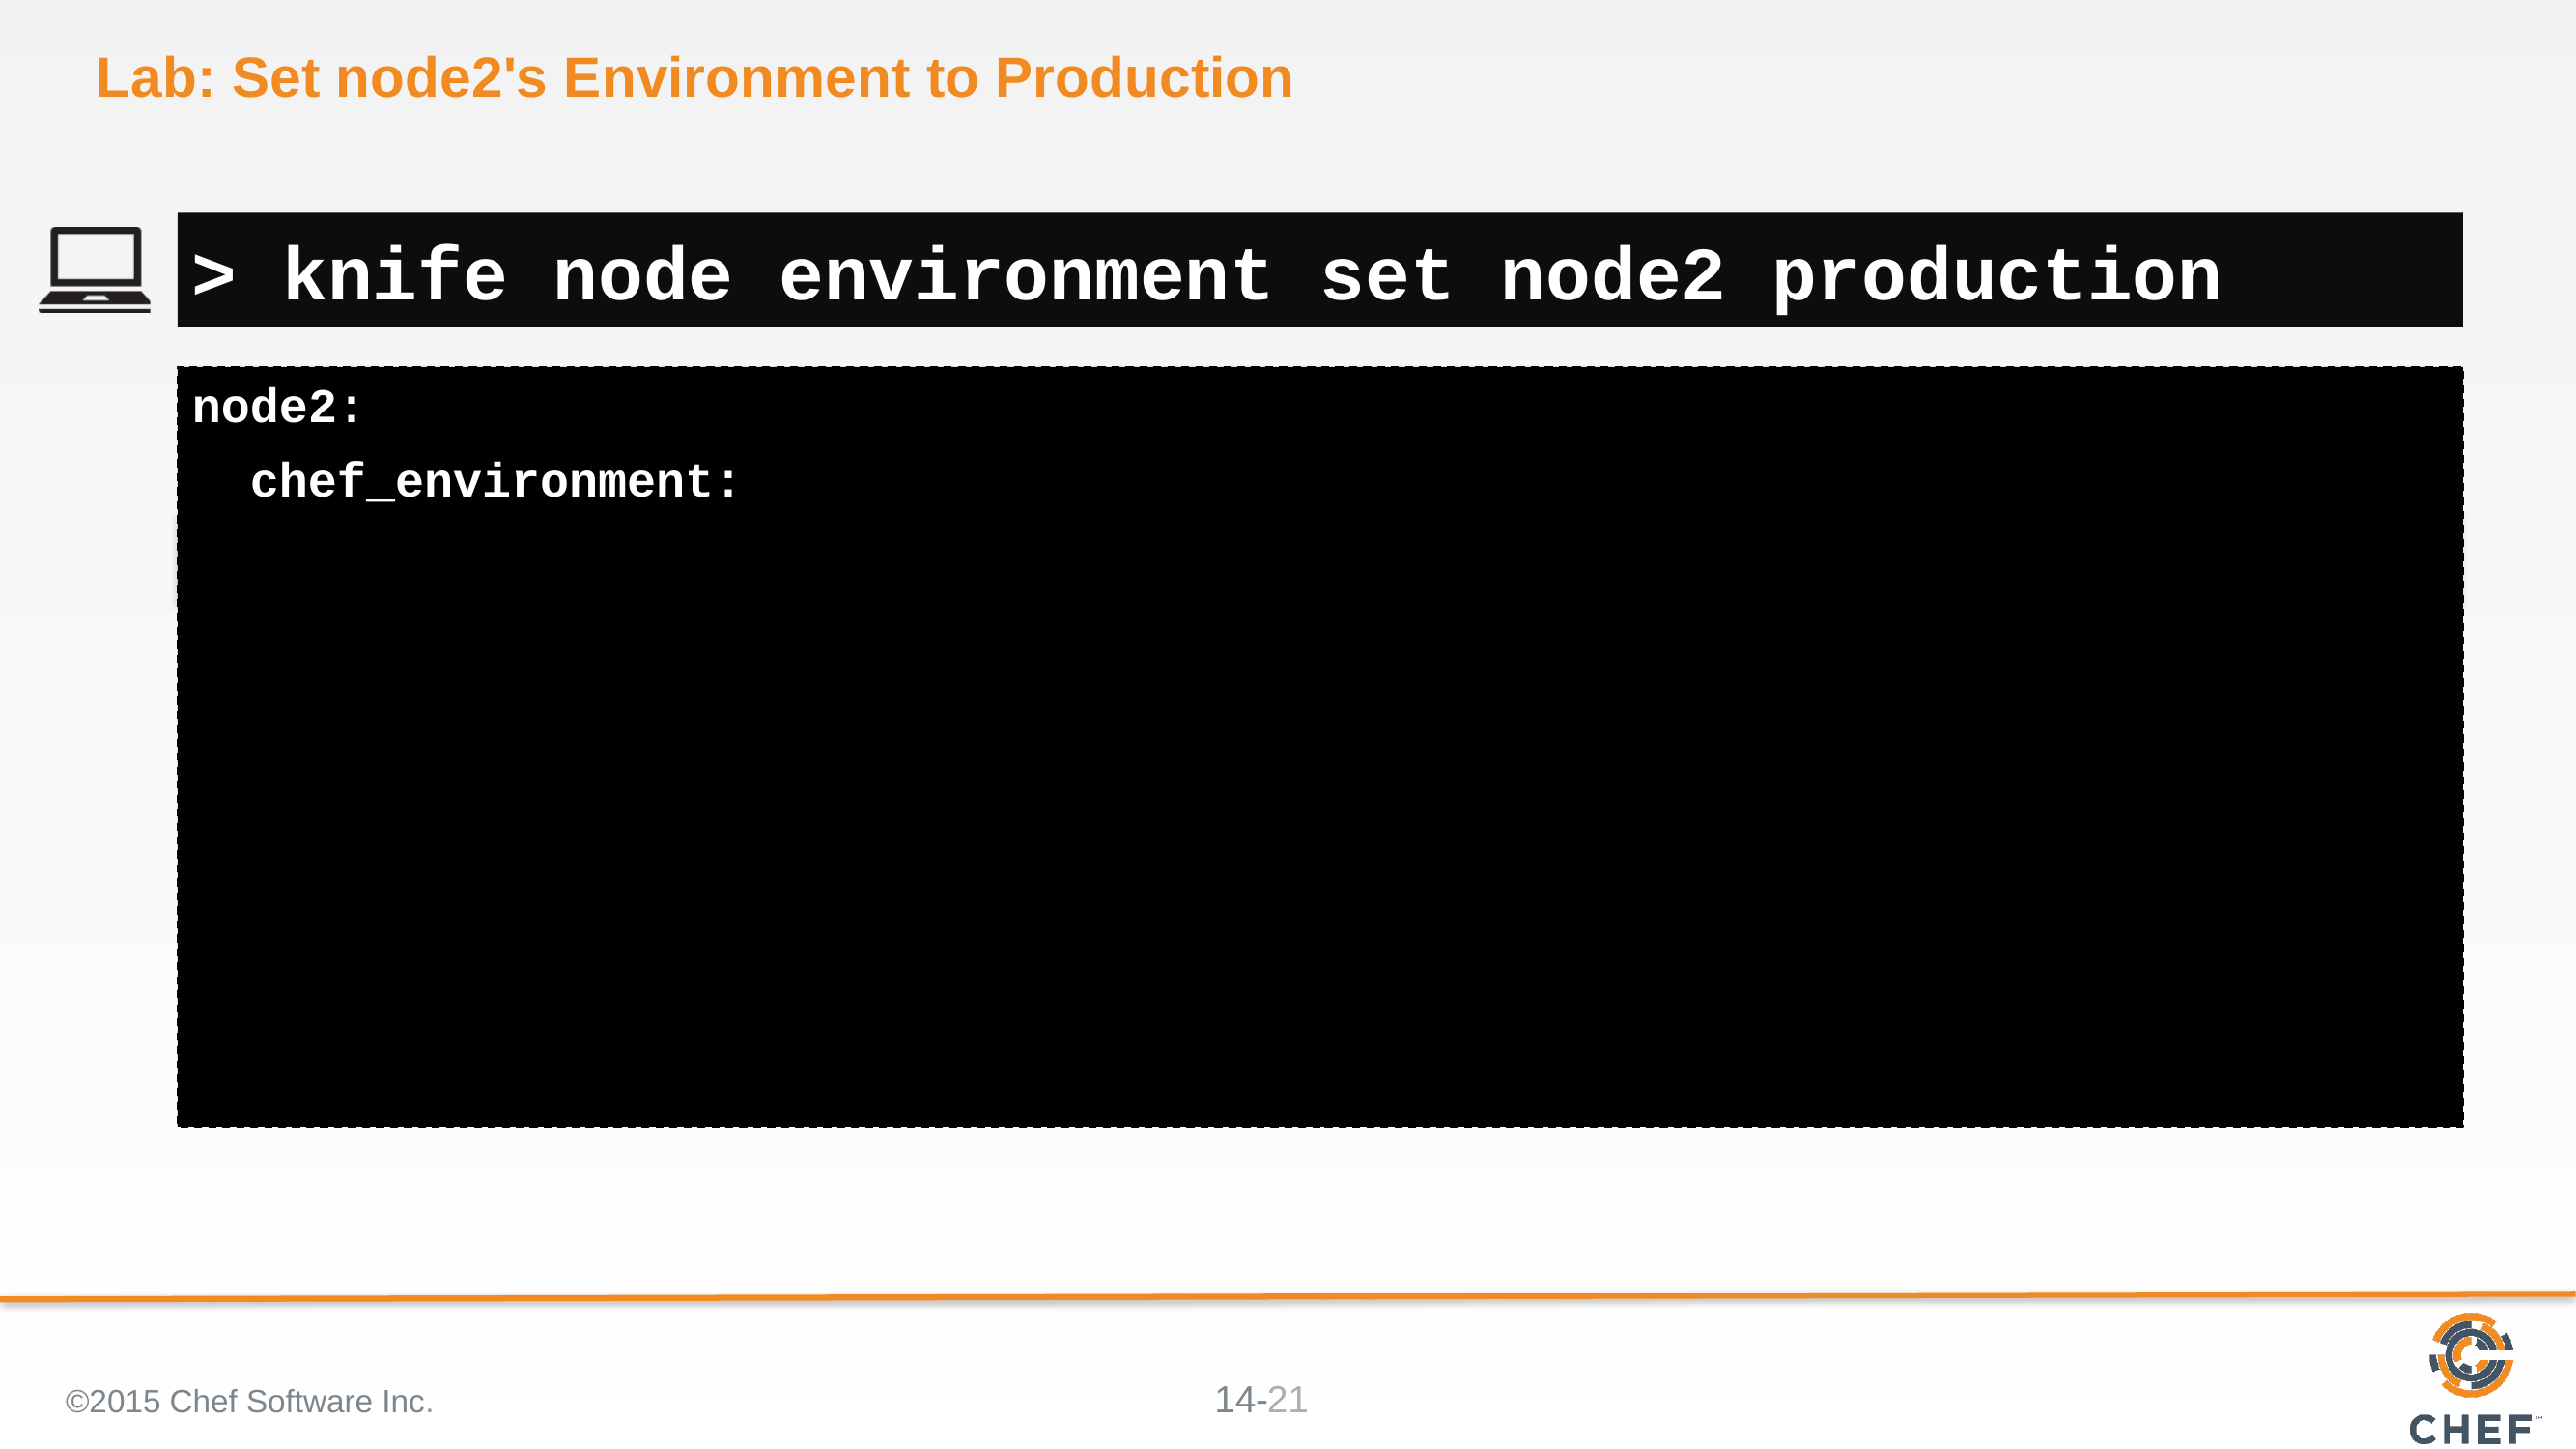

# Lab: Set node2's Environment to Production
> knife node environment set node2 production
node2:
  chef_environment:
©2015 Chef Software Inc.
21